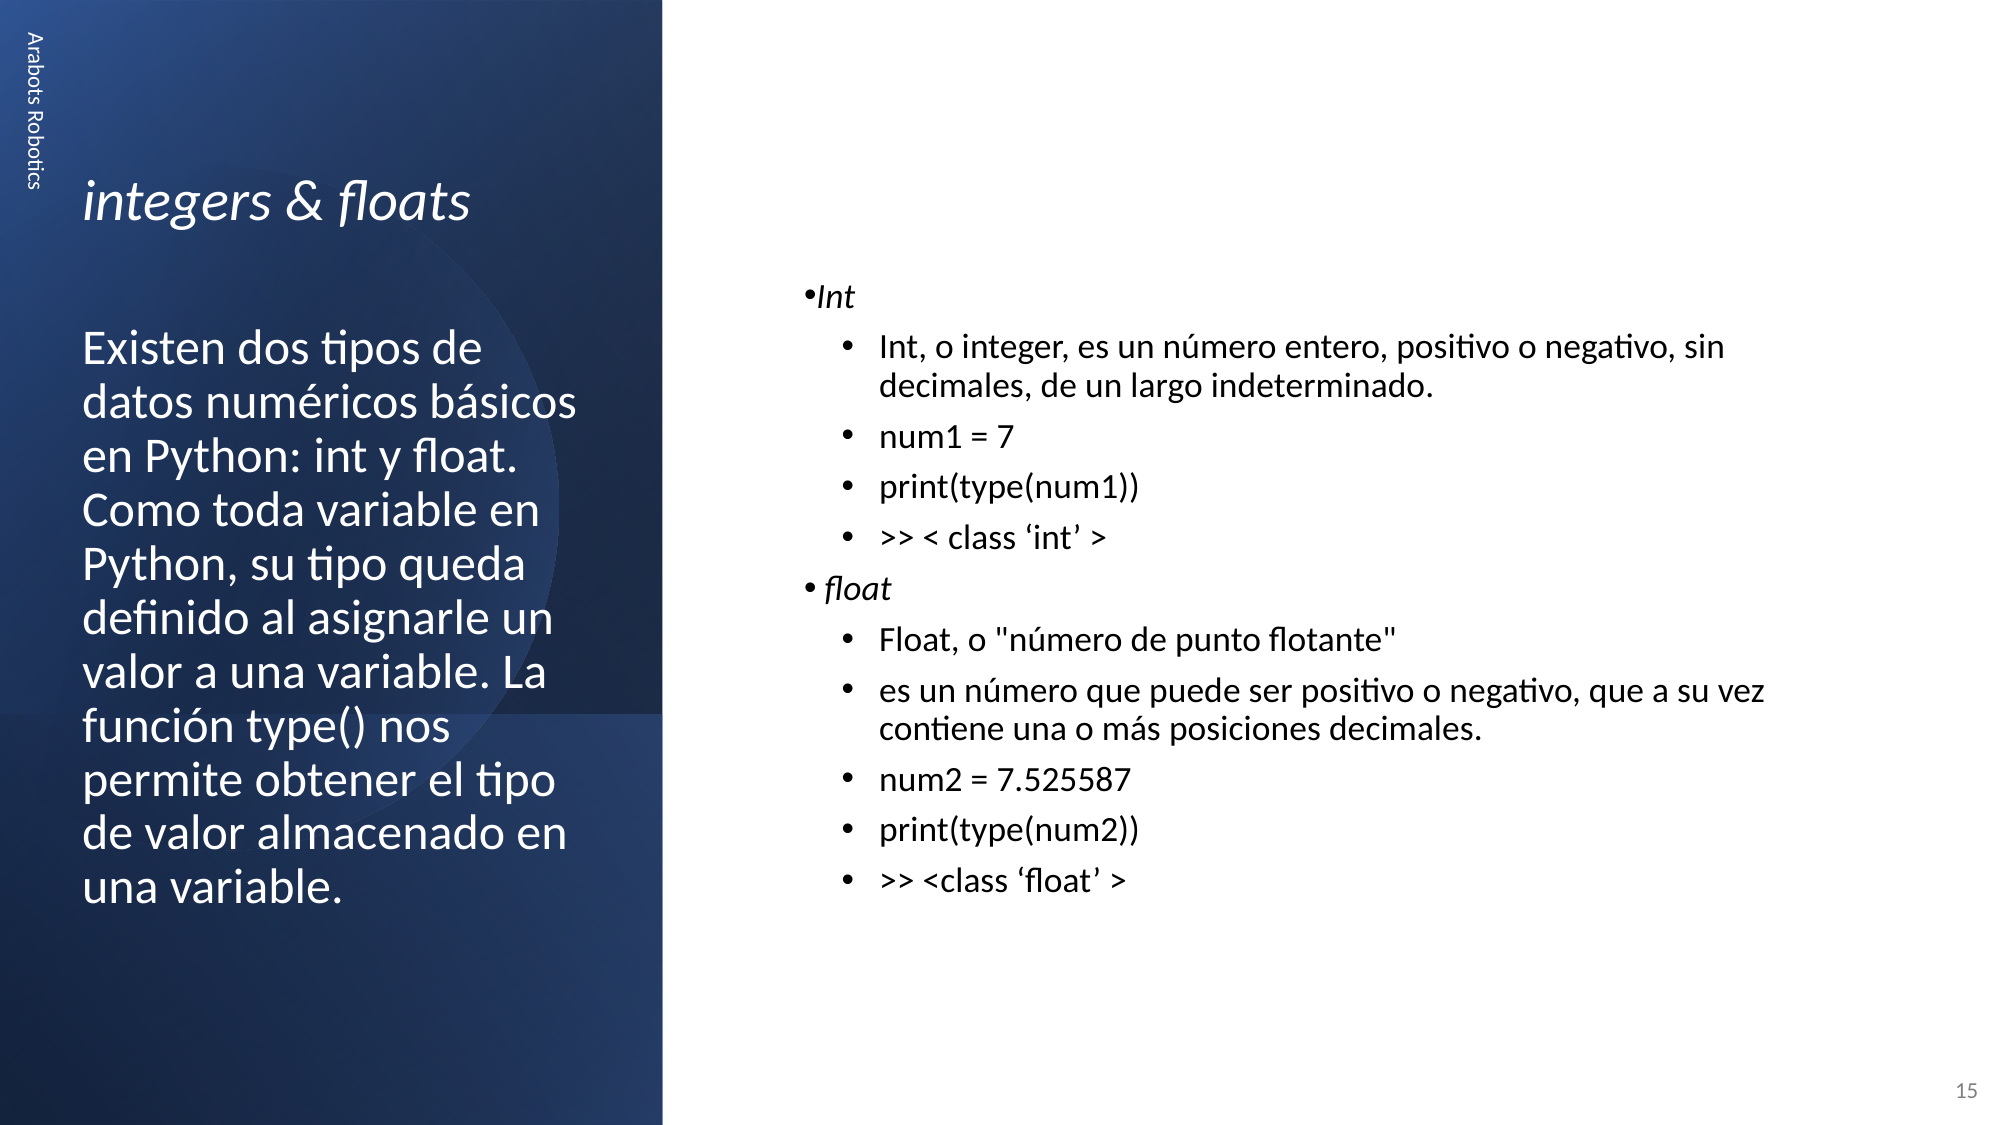

Int
Int, o integer, es un número entero, positivo o negativo, sin decimales, de un largo indeterminado.
num1 = 7
print(type(num1))
>> < class ‘int’ >
 float
Float, o "número de punto flotante"
es un número que puede ser positivo o negativo, que a su vez contiene una o más posiciones decimales.
num2 = 7.525587
print(type(num2))
>> <class ‘float’ >

integers & floats

Existen dos tipos de datos numéricos básicos en Python: int y float. Como toda variable en Python, su tipo queda definido al asignarle un valor a una variable. La función type() nos permite obtener el tipo de valor almacenado en una variable.

Arabots Robotics

15